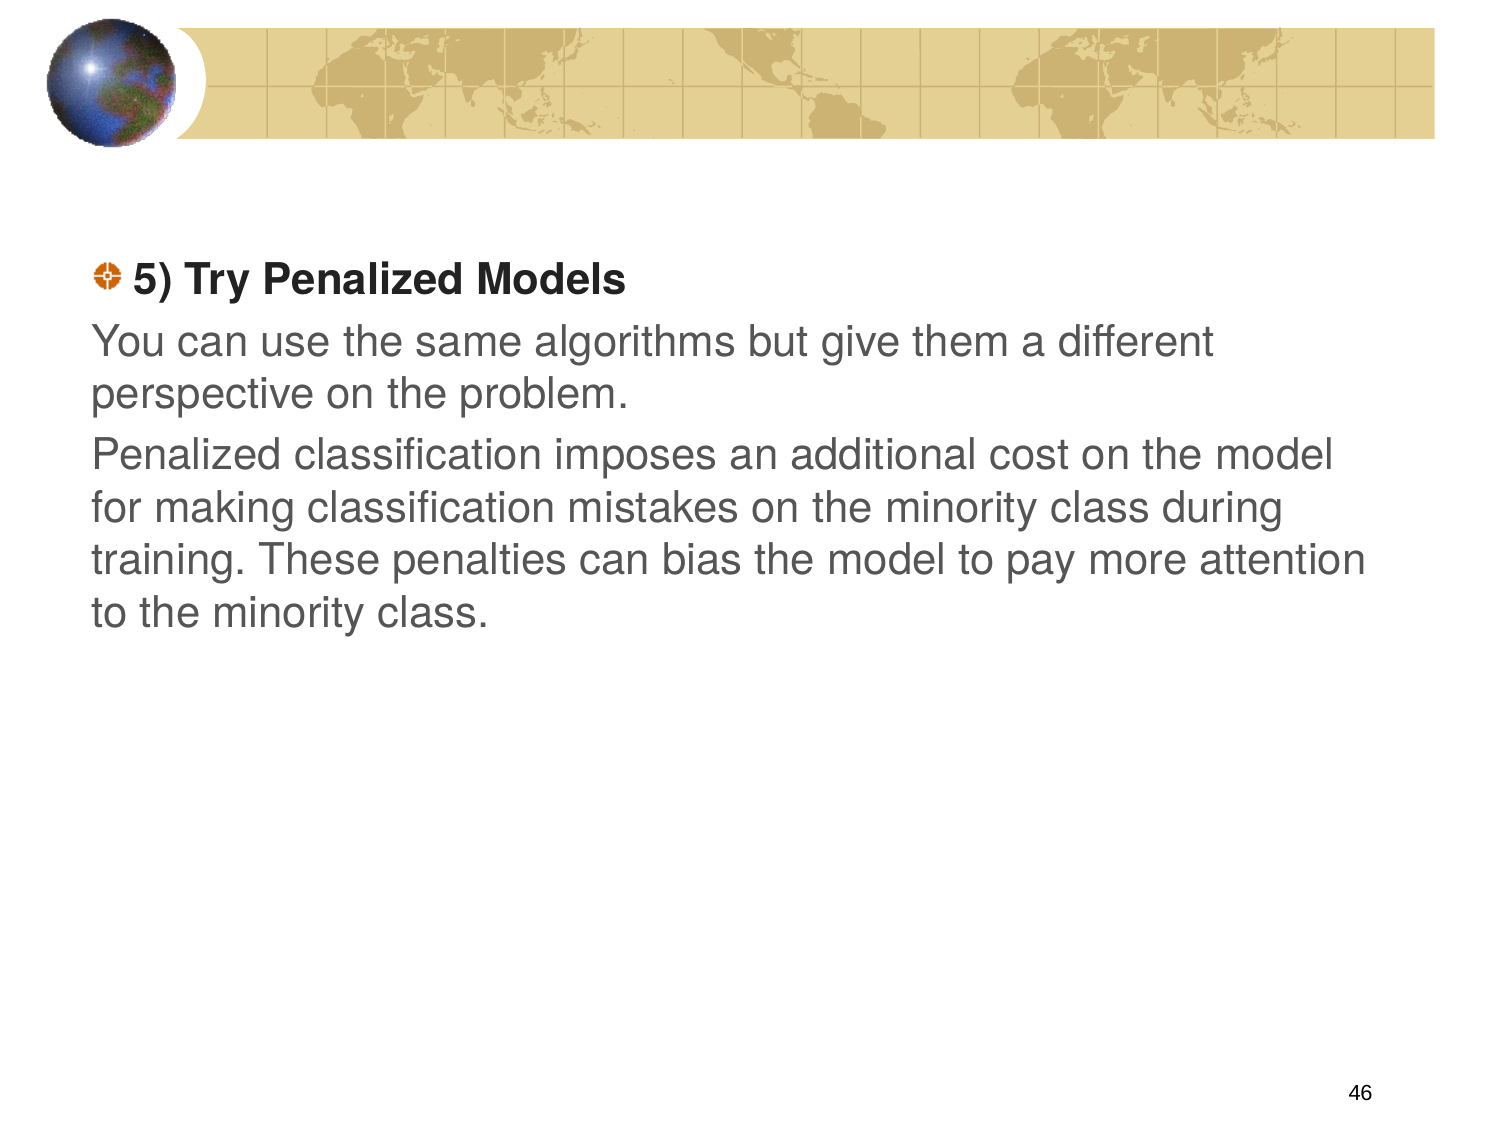

5) Try Penalized Models
You can use the same algorithms but give them a different perspective on the problem.
Penalized classification imposes an additional cost on the model for making classification mistakes on the minority class during training. These penalties can bias the model to pay more attention to the minority class.

46